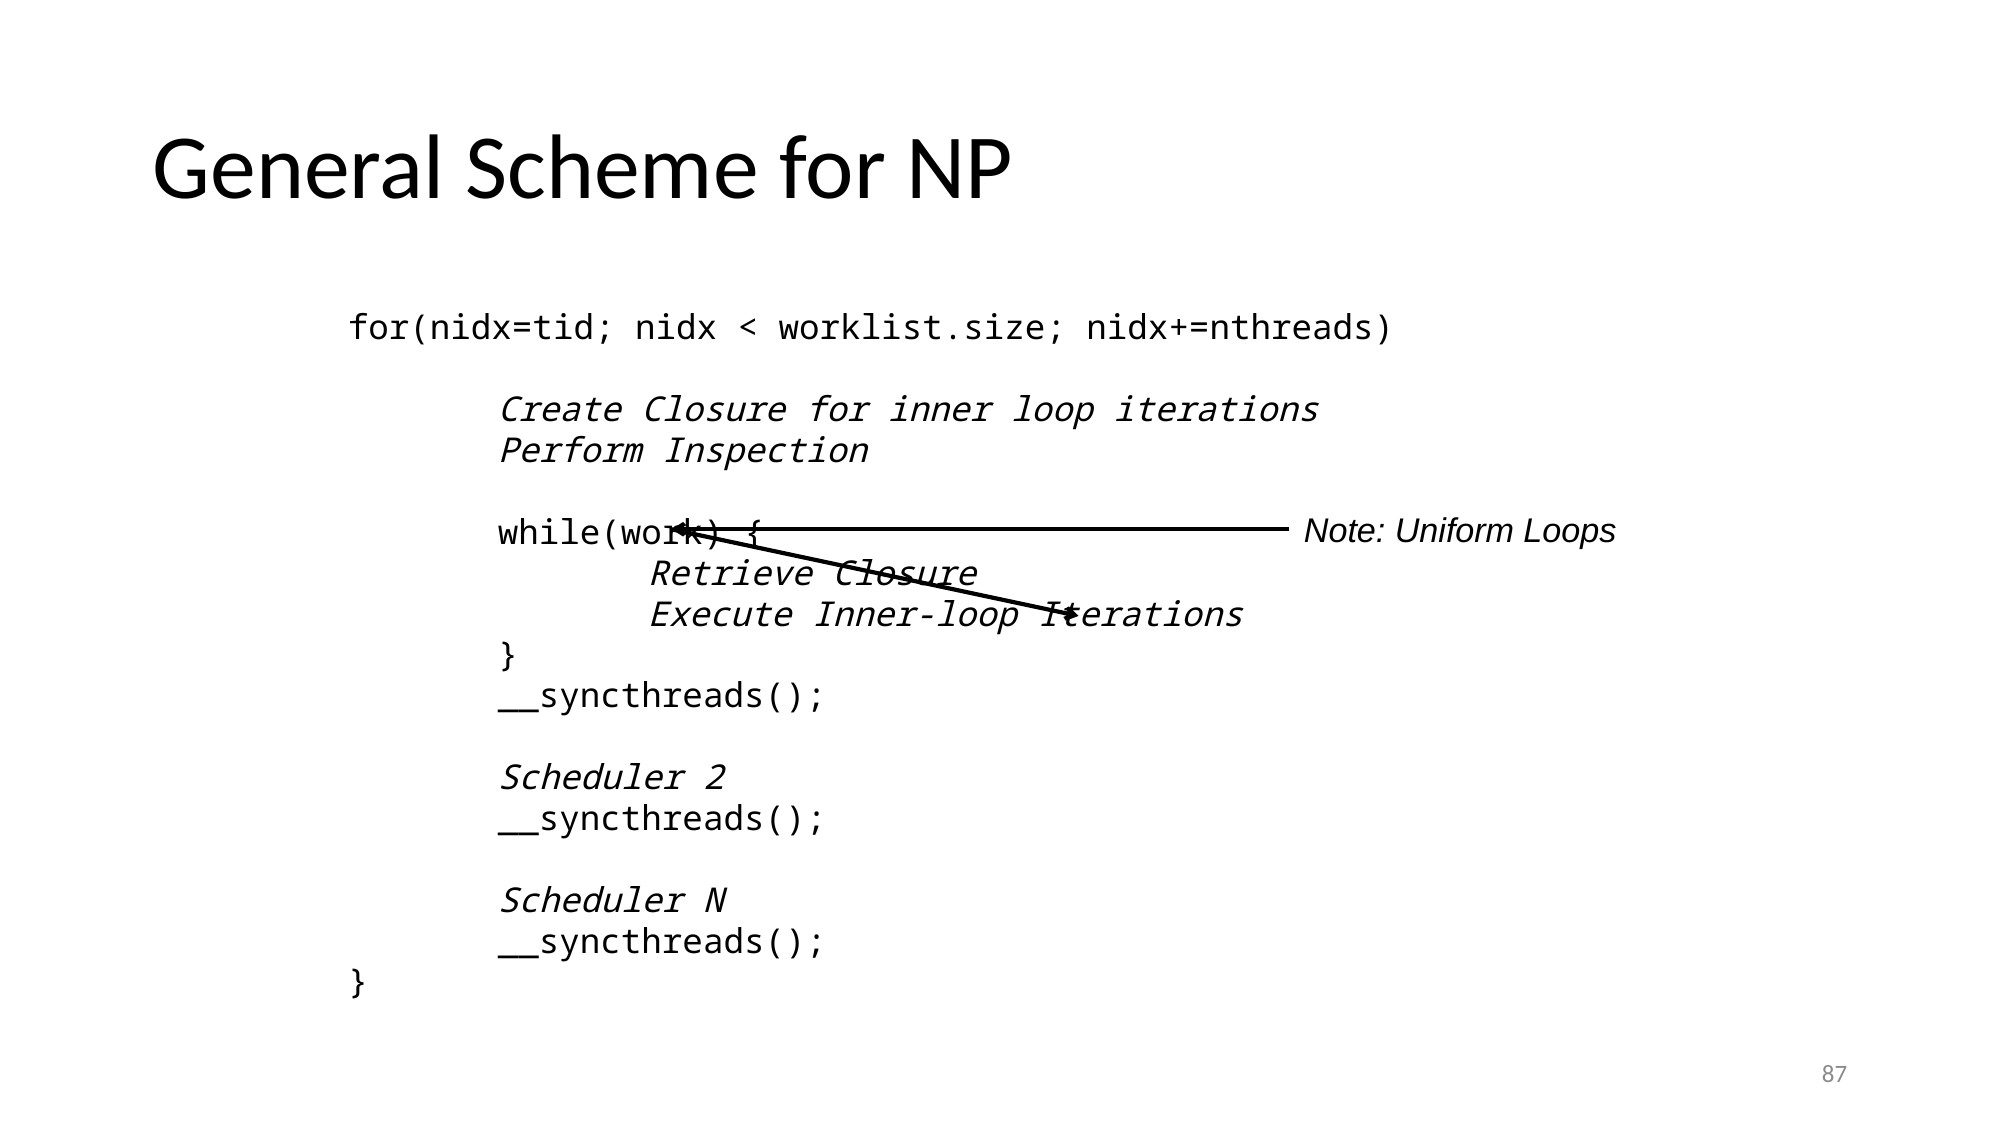

General Scheme for NP
for(nidx=tid; nidx < worklist.size; nidx+=nthreads)

	Create Closure for inner loop iterations
	Perform Inspection

	while(work) {
		Retrieve Closure
		Execute Inner-loop Iterations
	}
	__syncthreads();

	Scheduler 2
	__syncthreads();

	Scheduler N
	__syncthreads();
}
Note: Uniform Loops

87